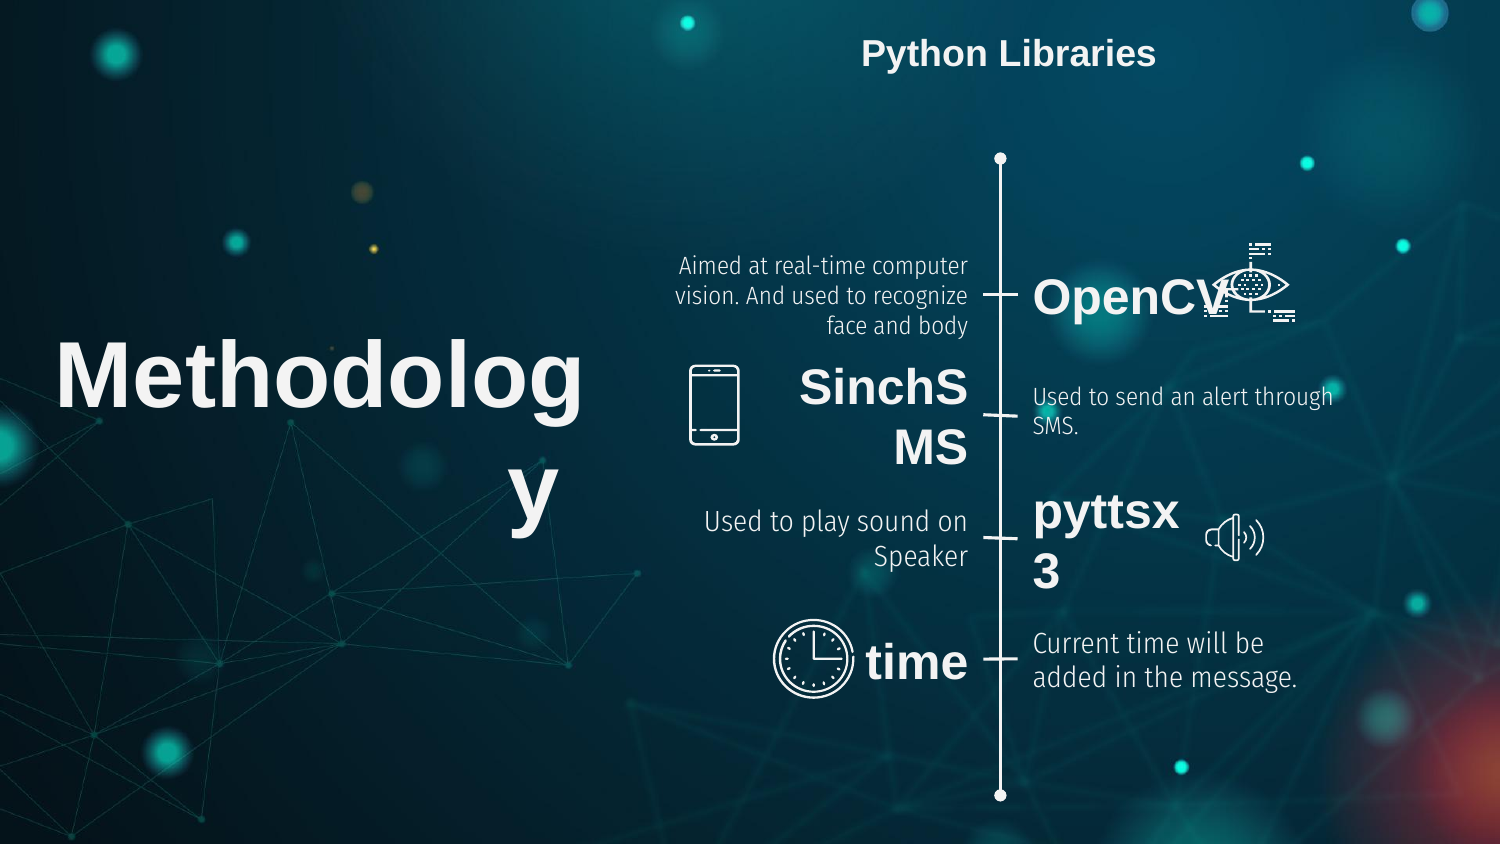

Python Libraries
Aimed at real-time computer vision. And used to recognize face and body
OpenCV

# Methodology
SinchSMS

Used to send an alert through SMS.
Used to play sound on Speaker
pyttsx3

Current time will be added in the message.
time